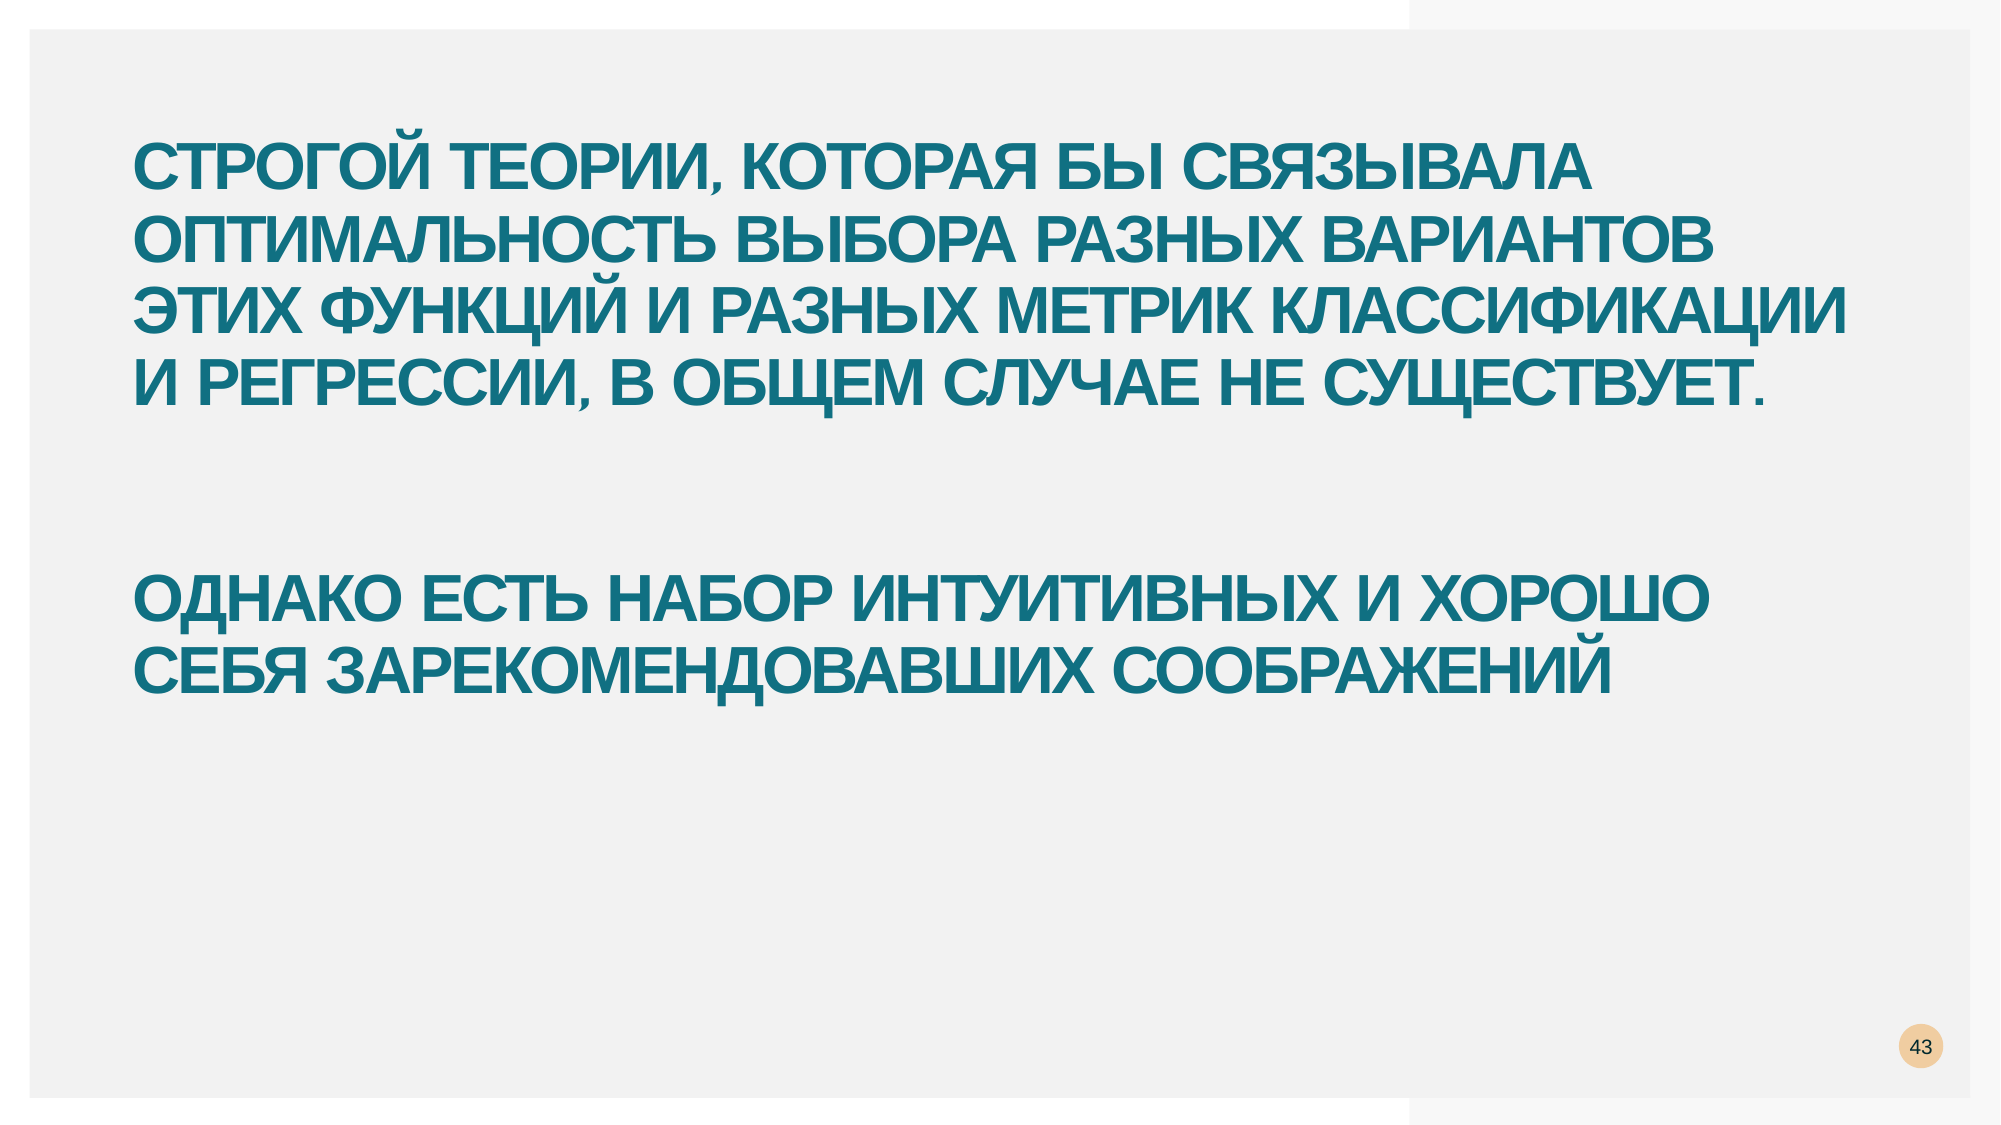

# строгой теории, которая бы связывала оптимальность выбора разных вариантов этих функций и разных метрик классификации и регрессии, в общем случае не существует. Однако есть набор интуитивных и хорошо себя зарекомендовавших соображений
43